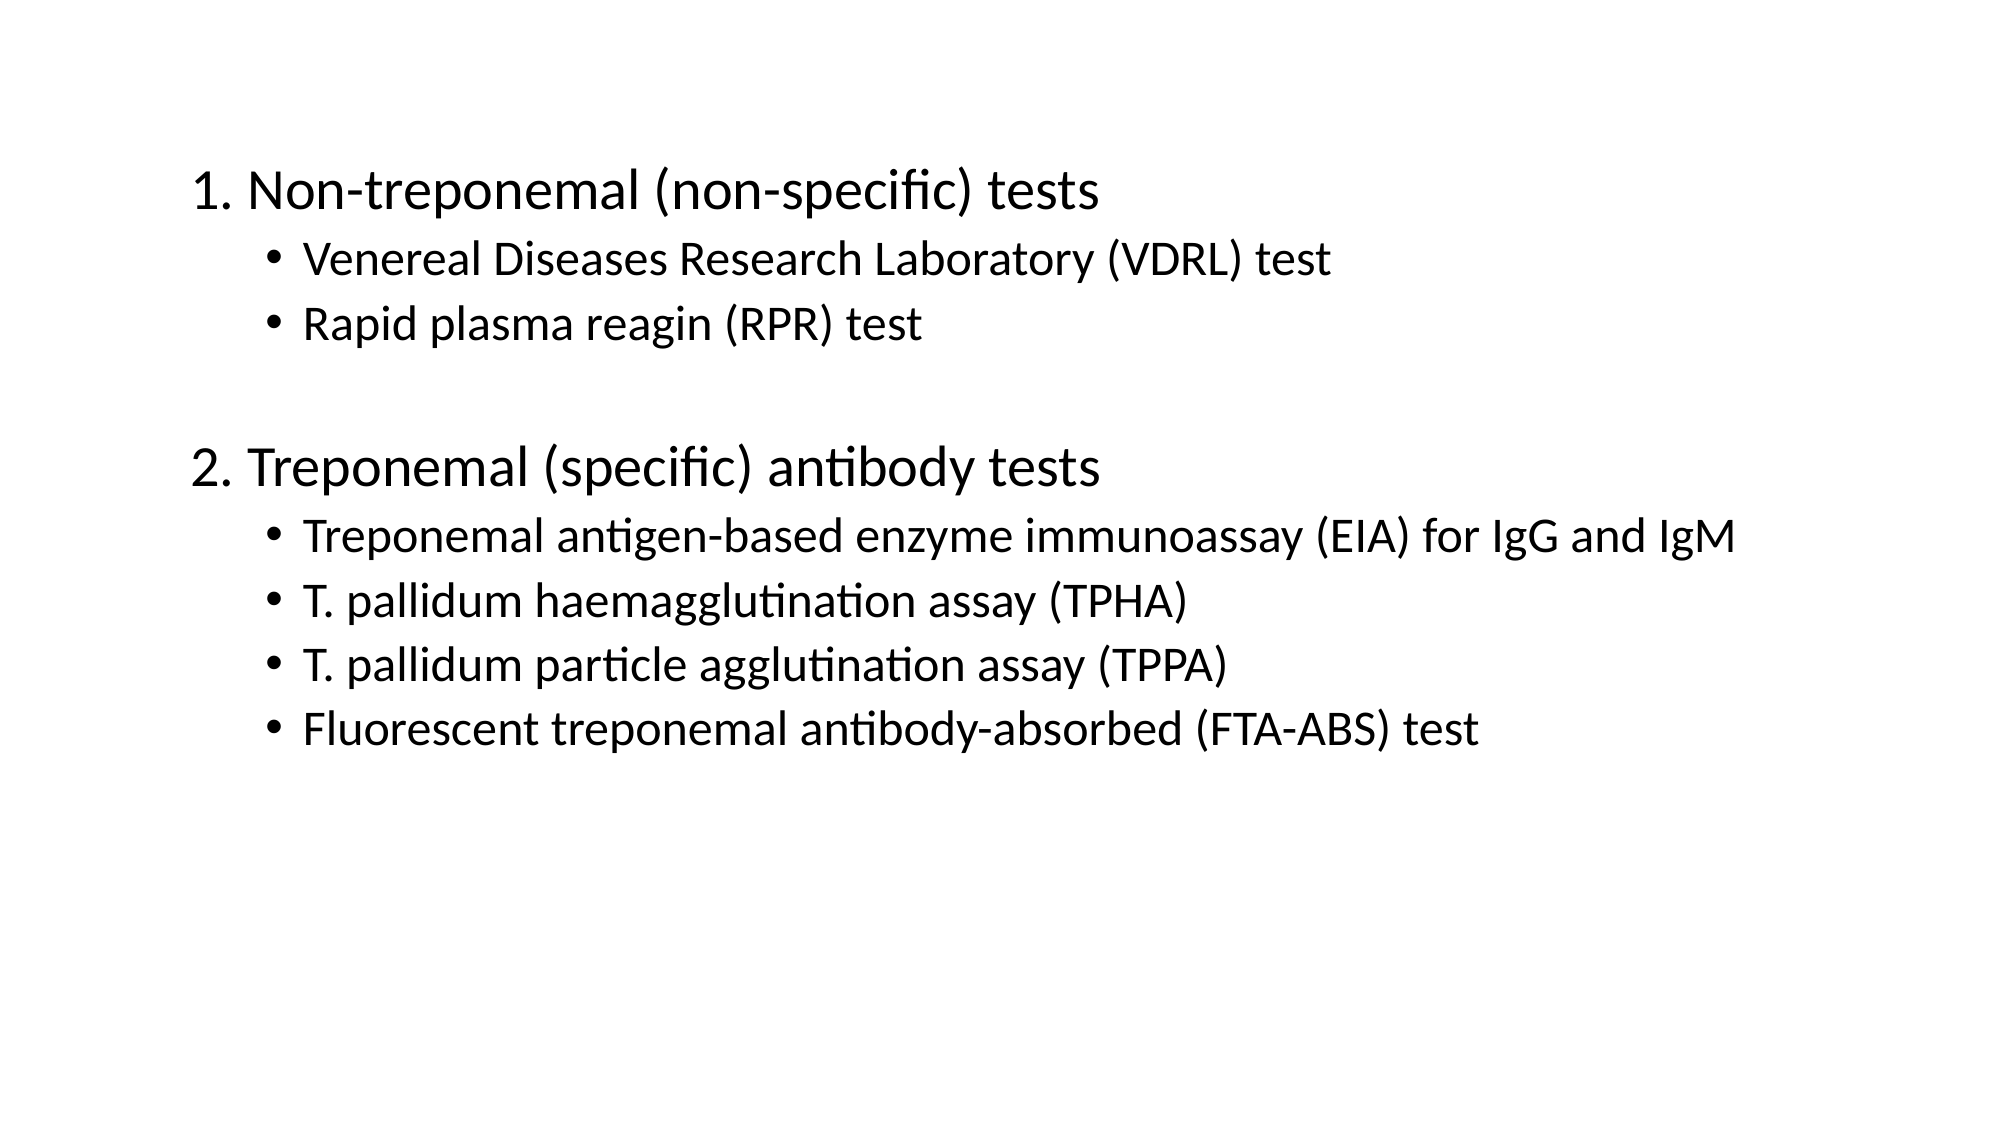

1. Non-treponemal (non-specific) tests
Venereal Diseases Research Laboratory (VDRL) test
Rapid plasma reagin (RPR) test

2. Treponemal (specific) antibody tests
Treponemal antigen-based enzyme immunoassay (EIA) for IgG and IgM
T. pallidum haemagglutination assay (TPHA)
T. pallidum particle agglutination assay (TPPA)
Fluorescent treponemal antibody-absorbed (FTA-ABS) test